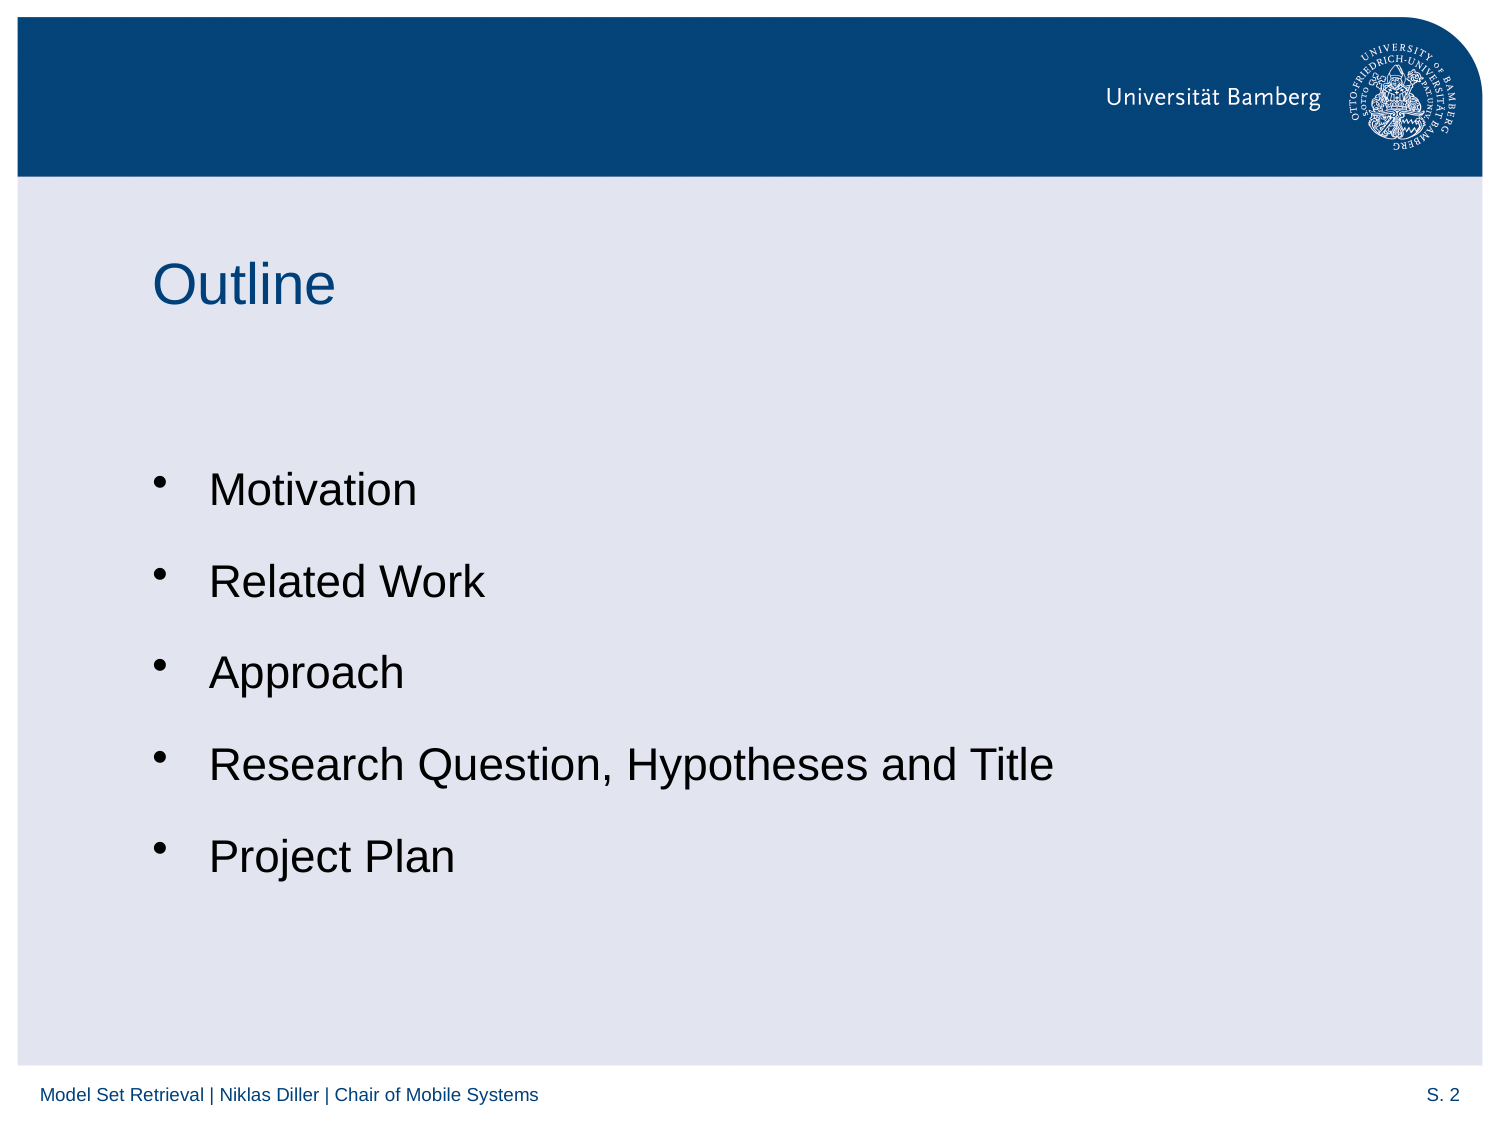

# Outline
Motivation
Related Work
Approach
Research Question, Hypotheses and Title
Project Plan